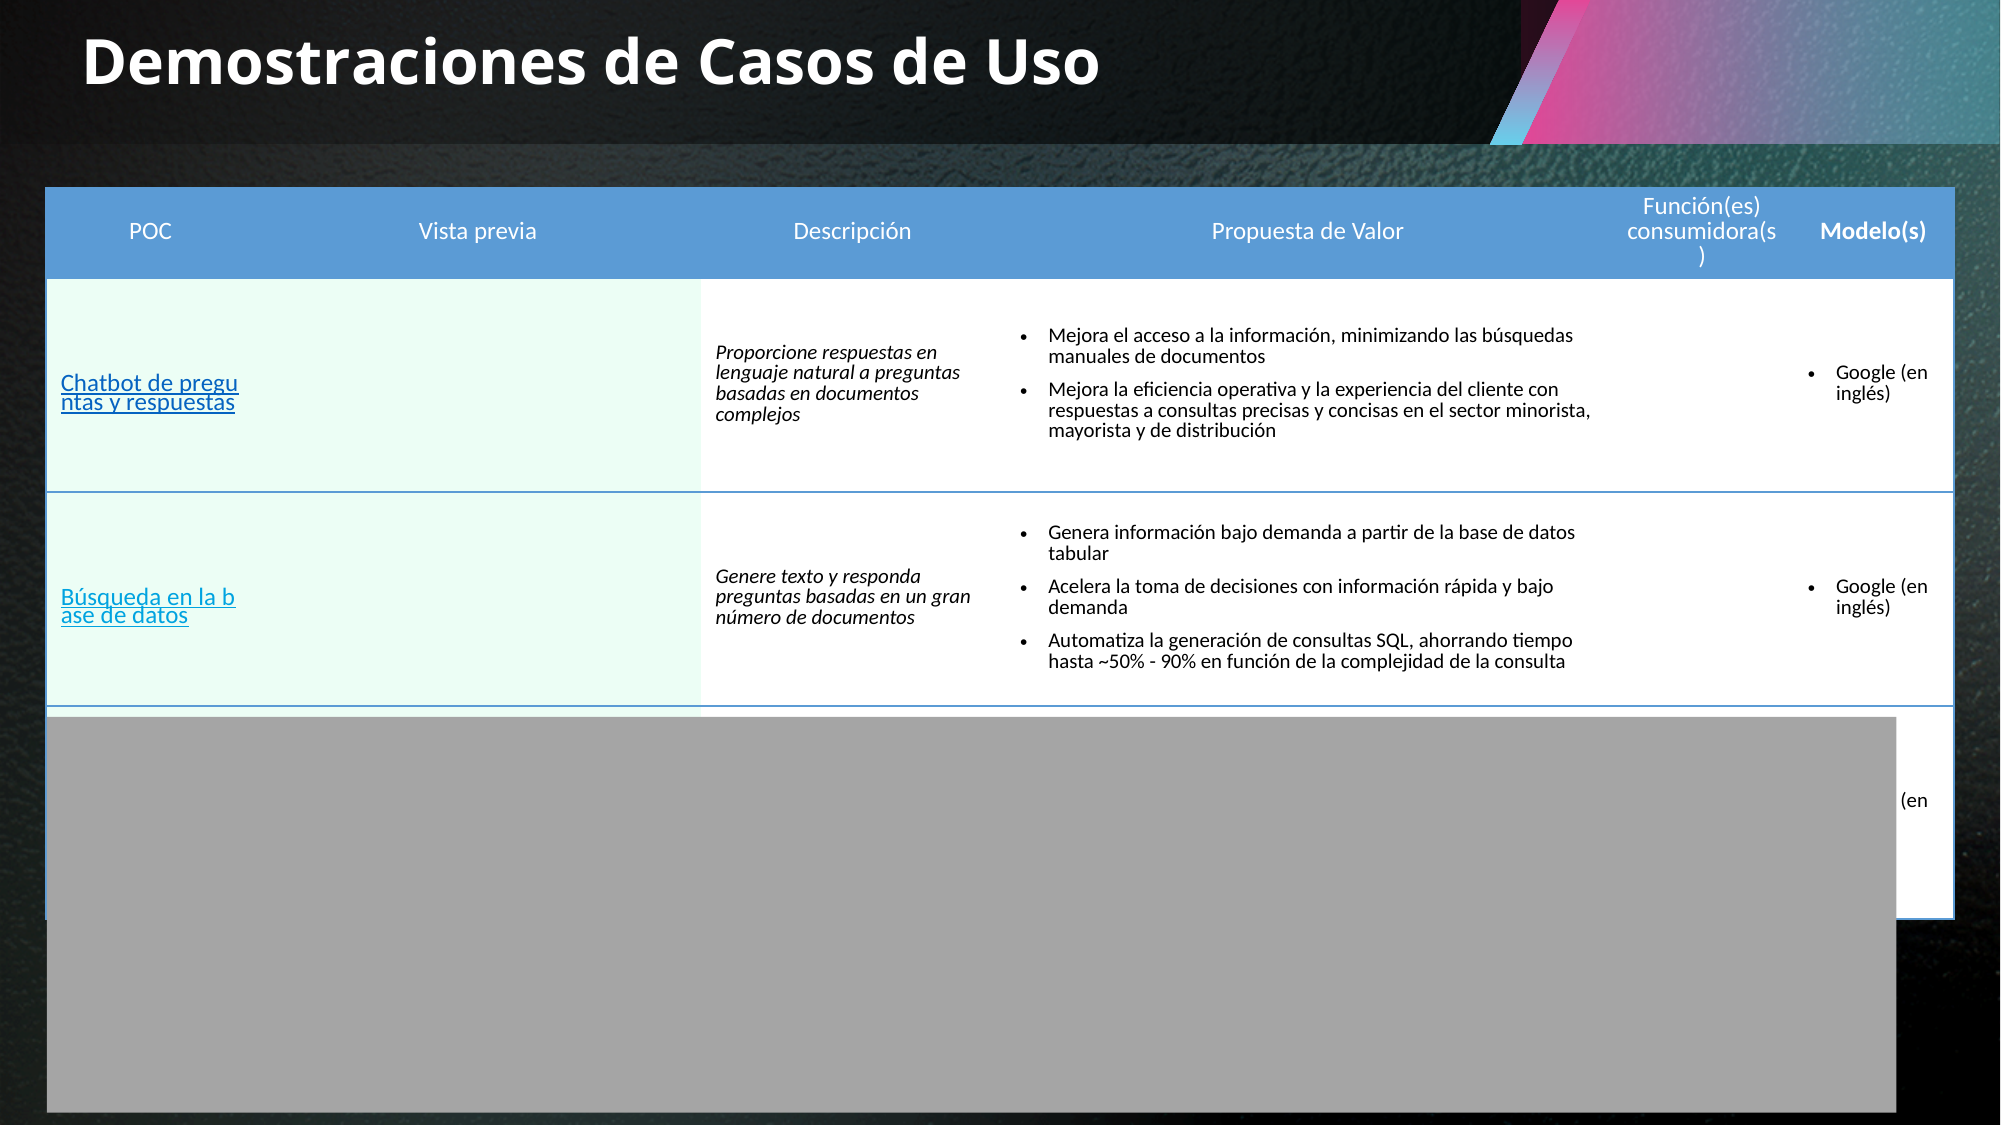

# Demostraciones de Casos de Uso
| POC | Vista previa | Descripción | Propuesta de Valor | Función(es) consumidora(s) | Modelo(s) |
| --- | --- | --- | --- | --- | --- |
| Chatbot de preguntas y respuestas |  | Proporcione respuestas en lenguaje natural a preguntas basadas en documentos complejos | Mejora el acceso a la información, minimizando las búsquedas manuales de documentos Mejora la eficiencia operativa y la experiencia del cliente con respuestas a consultas precisas y concisas en el sector minorista, mayorista y de distribución |  | Google (en inglés) |
| Búsqueda en la base de datos |  | Genere texto y responda preguntas basadas en un gran número de documentos | Genera información bajo demanda a partir de la base de datos tabular Acelera la toma de decisiones con información rápida y bajo demanda Automatiza la generación de consultas SQL, ahorrando tiempo hasta ~50% - 90% en función de la complejidad de la consulta |  | Google (en inglés) |
| Transcreación de contenido de marketing |  | Adapta el contenido de marketing centralizado a los diferentes mercados, al tiempo que garantiza que el mensaje sea contextualmente relevante | Permite la implementación rápida de campañas de marketing localizadas Reduce los honorarios de las agencias y ahorra tiempo a los responsables de marketing gracias a la transcreación y la localización eficientes Permite escalar de manera rentable los esfuerzos de marketing a mercados más pequeños |  | Google (en inglés) |